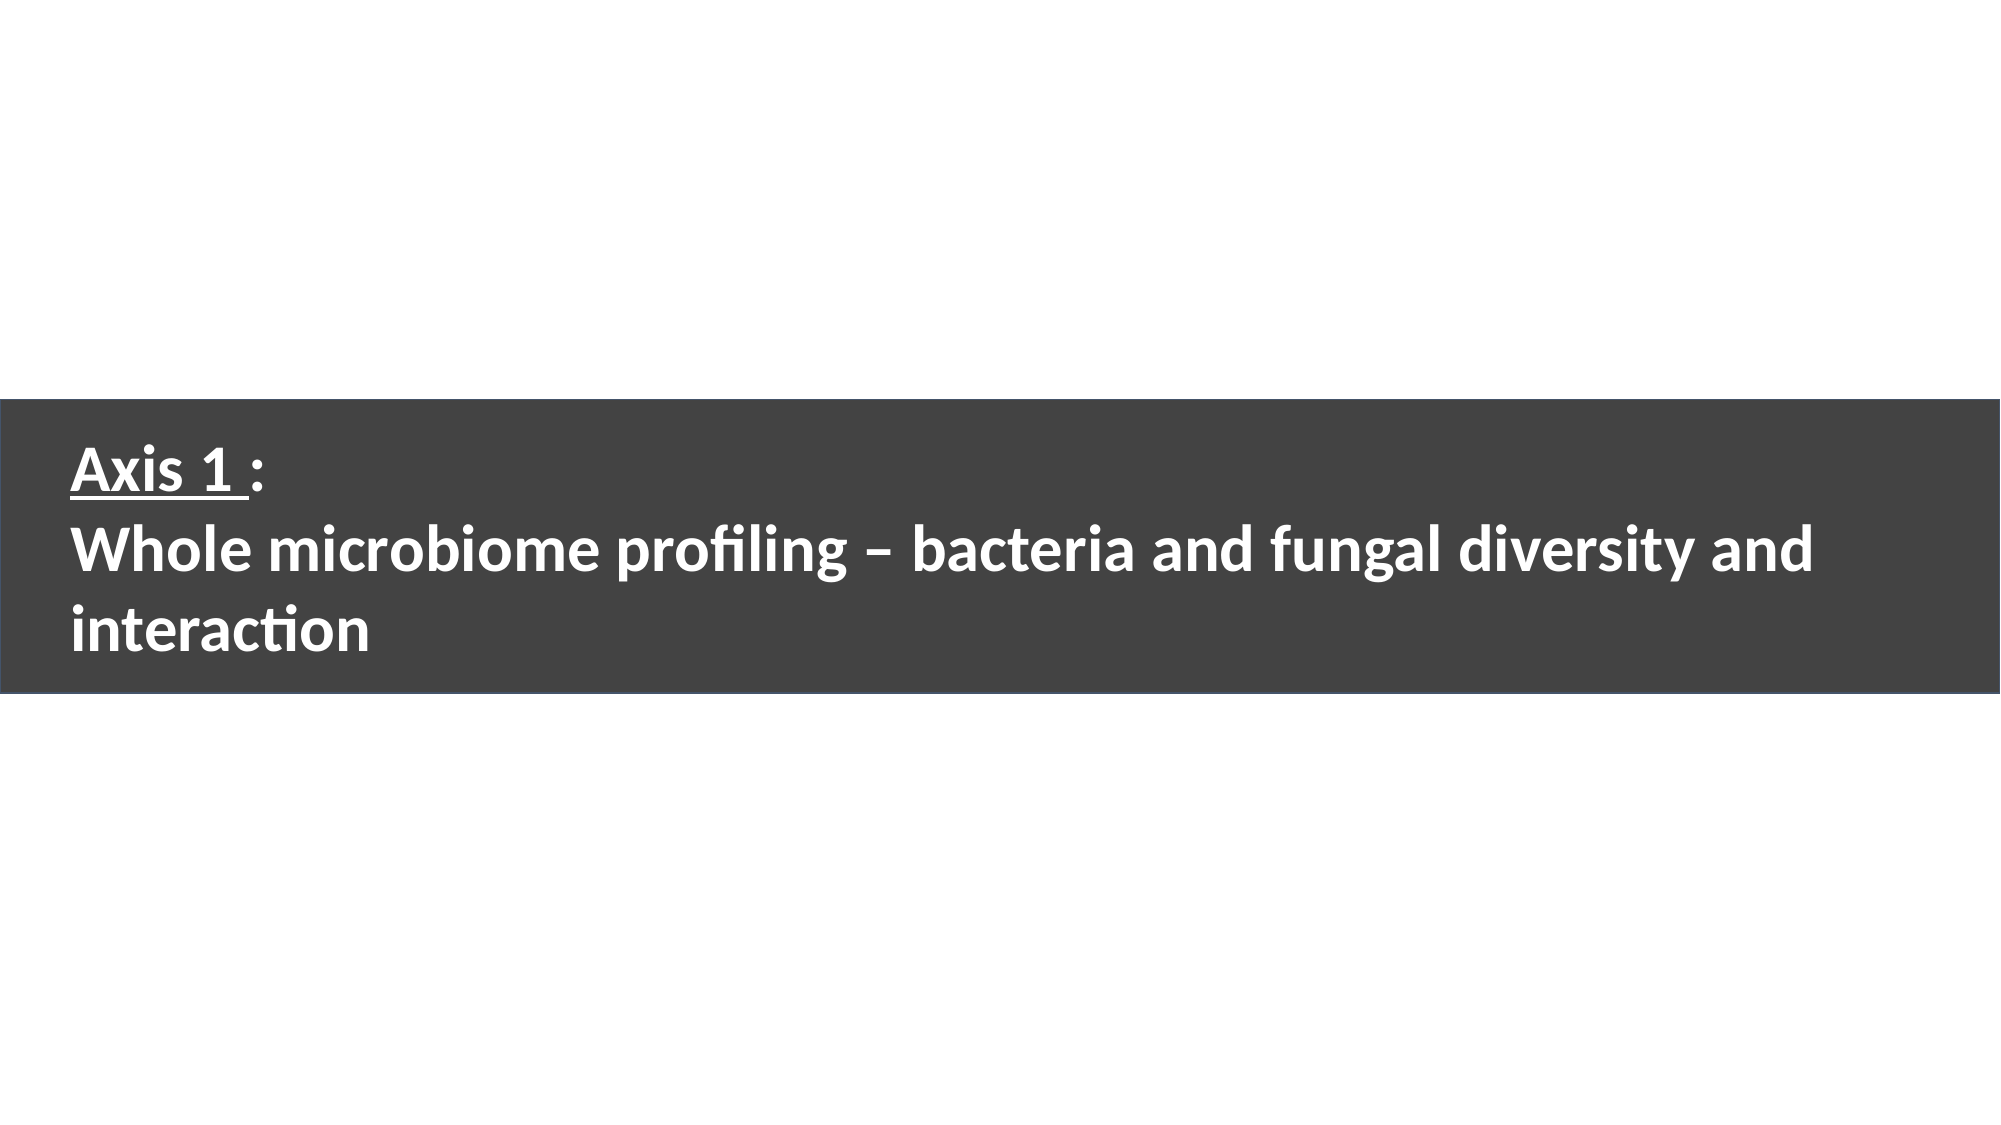

Axis 1 :
Whole microbiome profiling – bacteria and fungal diversity and interaction